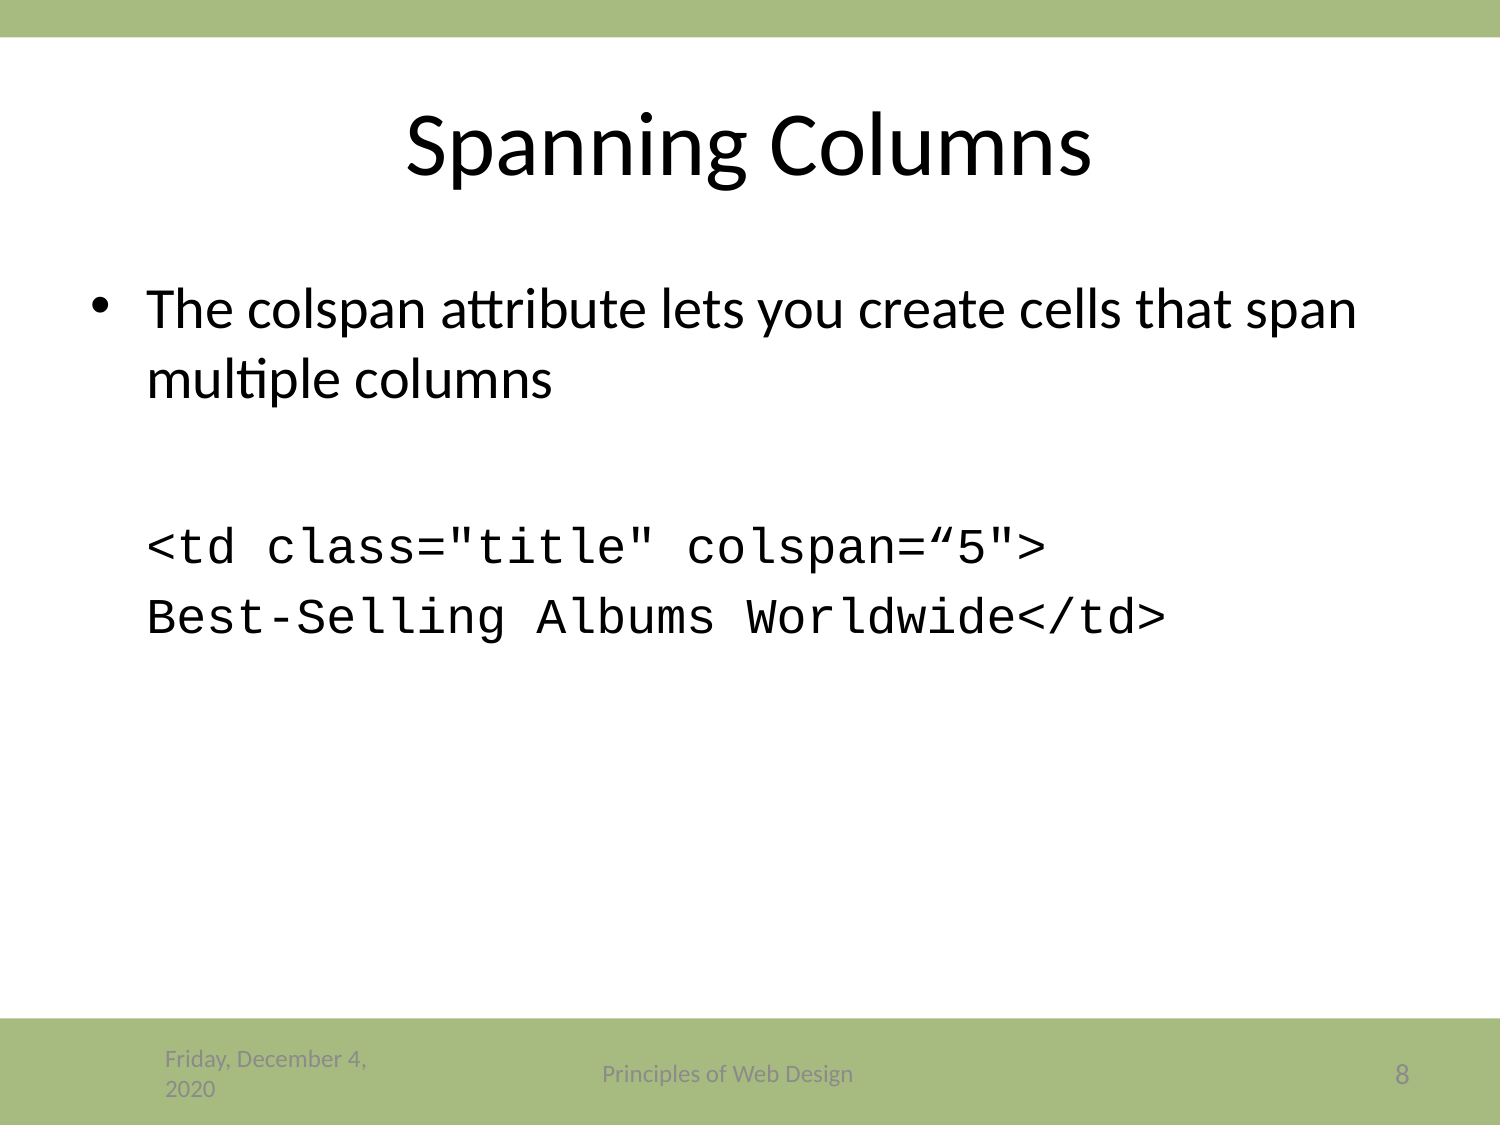

# Spanning Columns
The colspan attribute lets you create cells that span multiple columns

<td class="title" colspan=“5">
Best-Selling Albums Worldwide</td>
Friday, December 4, 2020
Principles of Web Design
8